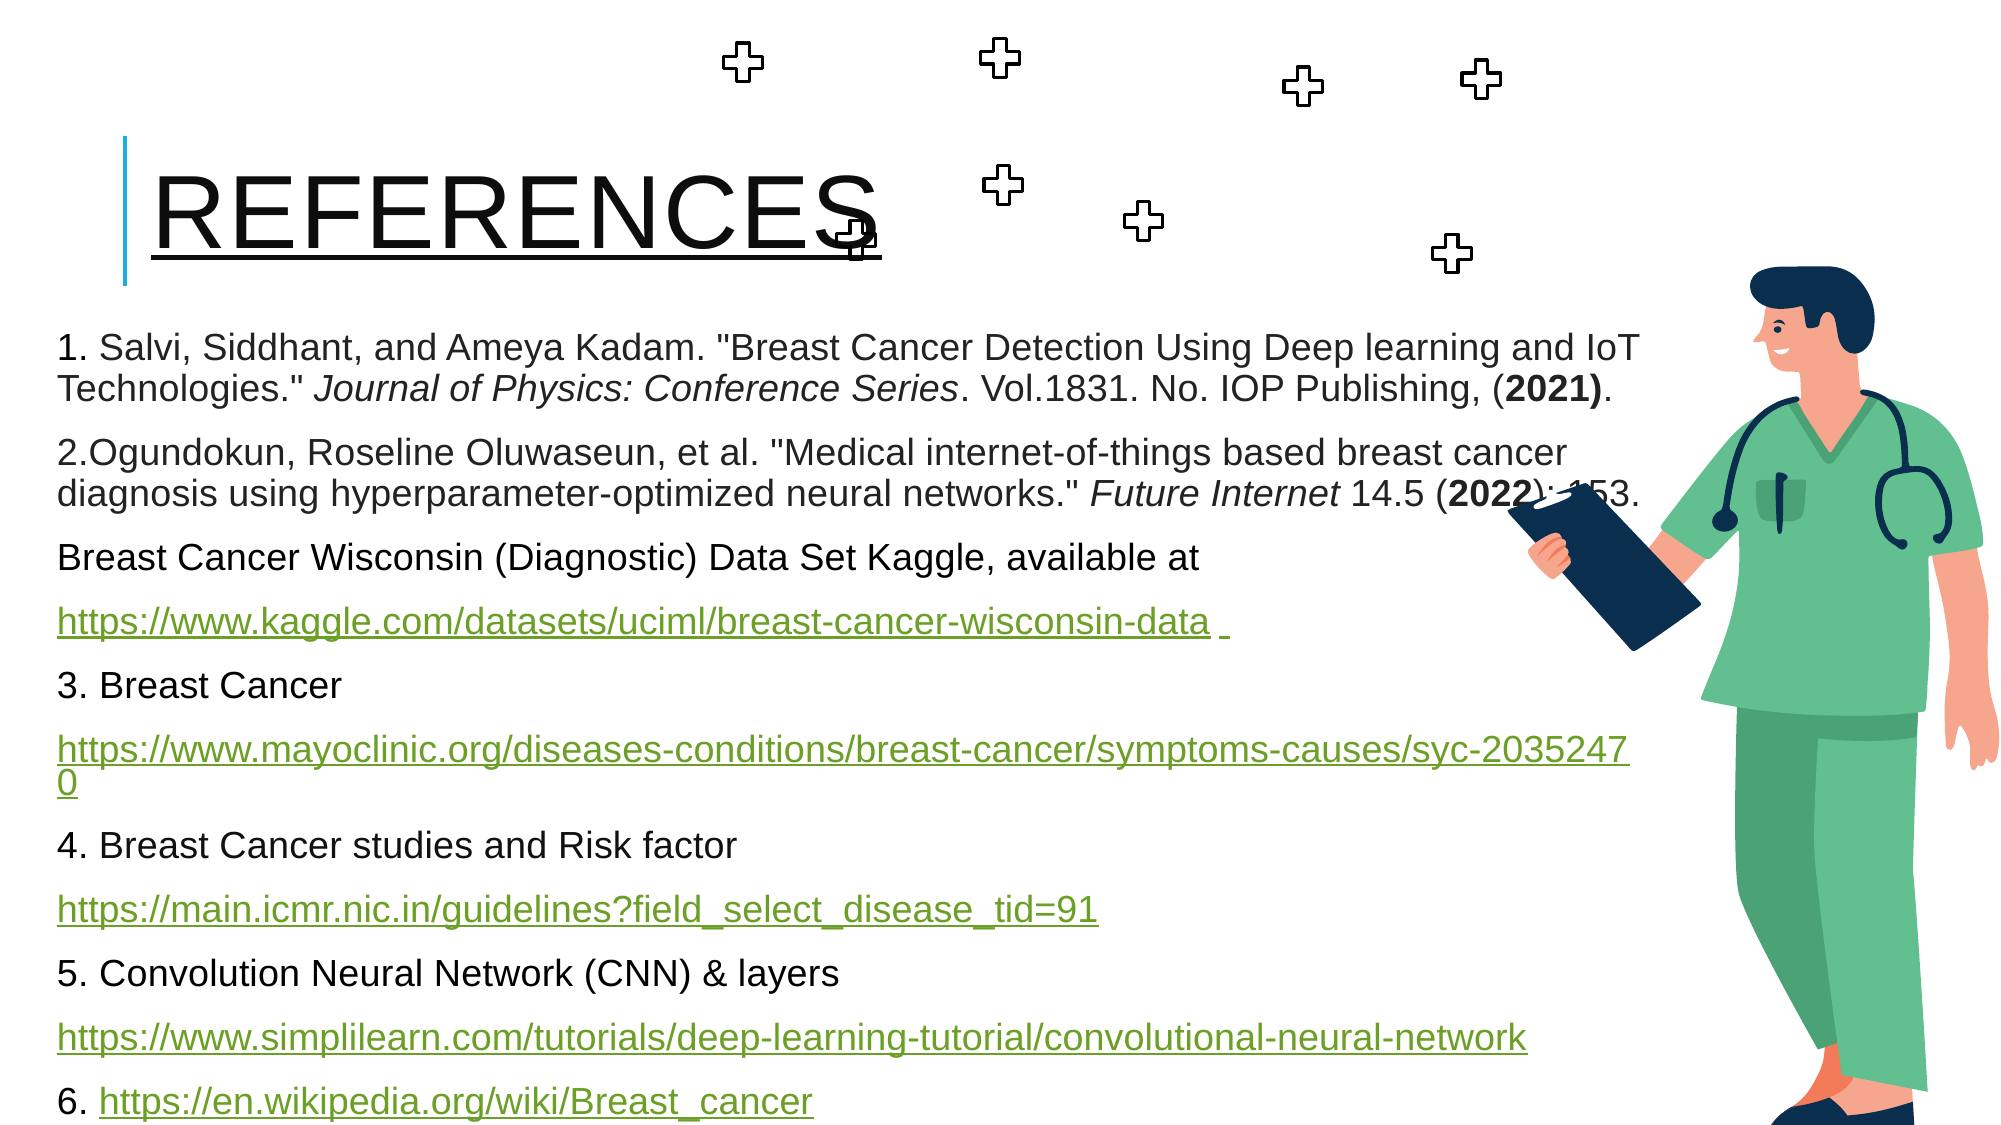

# references

1. Salvi, Siddhant, and Ameya Kadam. "Breast Cancer Detection Using Deep learning and IoT Technologies." Journal of Physics: Conference Series. Vol.1831. No. IOP Publishing, (2021).
2.Ogundokun, Roseline Oluwaseun, et al. "Medical internet-of-things based breast cancer diagnosis using hyperparameter-optimized neural networks." Future Internet 14.5 (2022): 153.
Breast Cancer Wisconsin (Diagnostic) Data Set Kaggle, available at
https://www.kaggle.com/datasets/uciml/breast-cancer-wisconsin-data
3. Breast Cancer
https://www.mayoclinic.org/diseases-conditions/breast-cancer/symptoms-causes/syc-20352470
4. Breast Cancer studies and Risk factor
https://main.icmr.nic.in/guidelines?field_select_disease_tid=91
5. Convolution Neural Network (CNN) & layers
https://www.simplilearn.com/tutorials/deep-learning-tutorial/convolutional-neural-network
6. https://en.wikipedia.org/wiki/Breast_cancer